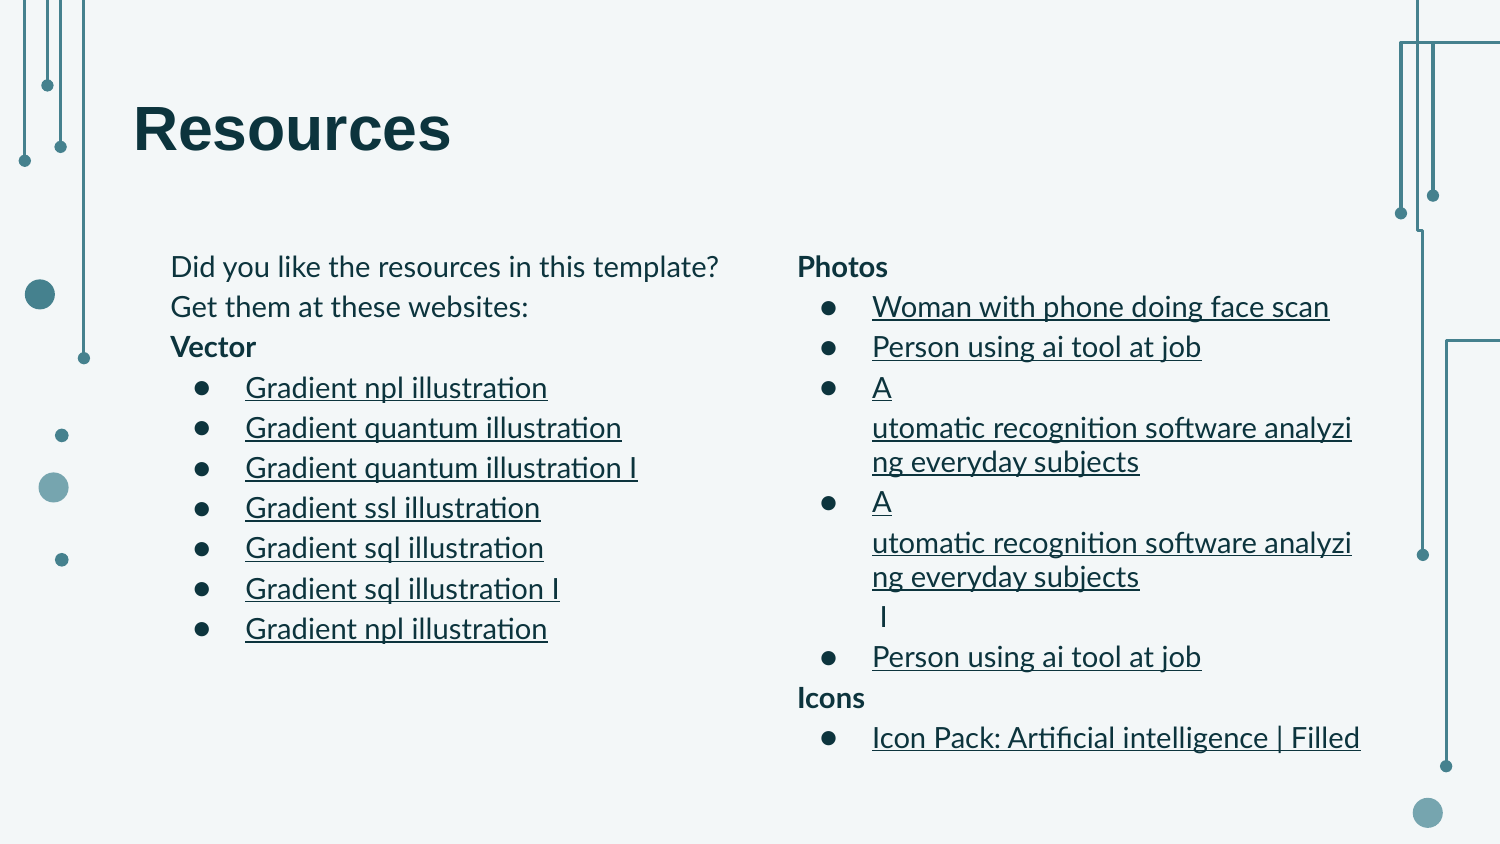

# Resources
Did you like the resources in this template? Get them at these websites:
Vector
Gradient npl illustration
Gradient quantum illustration
Gradient quantum illustration I
Gradient ssl illustration
Gradient sql illustration
Gradient sql illustration I
Gradient npl illustration
Photos
Woman with phone doing face scan
Person using ai tool at job
Automatic recognition software analyzing everyday subjects
Automatic recognition software analyzing everyday subjects I
Person using ai tool at job
Icons
Icon Pack: Artificial intelligence | Filled